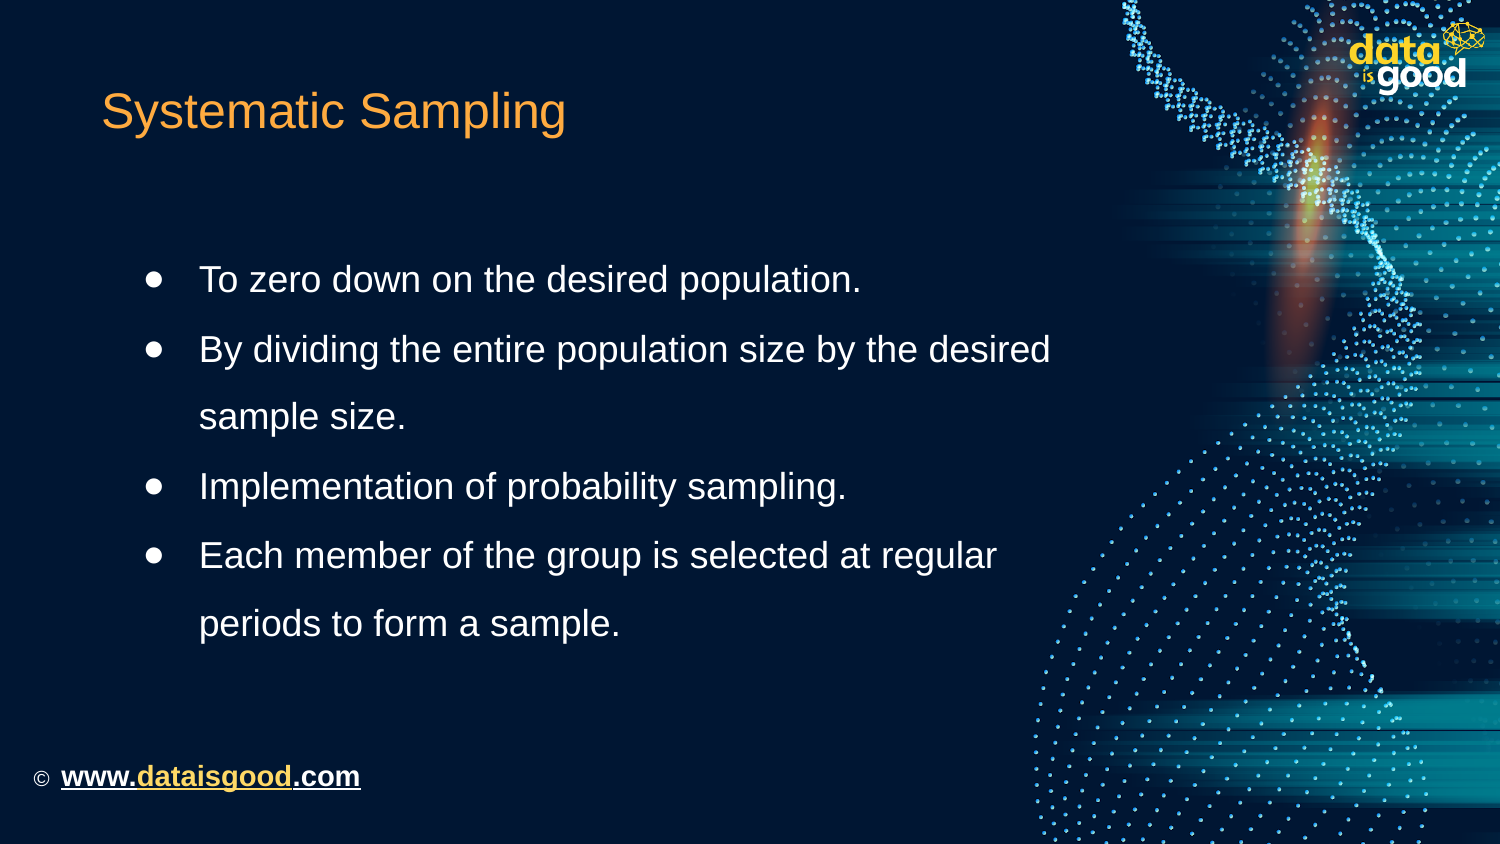

# Systematic Sampling
To zero down on the desired population.
By dividing the entire population size by the desired sample size.
Implementation of probability sampling.
Each member of the group is selected at regular periods to form a sample.